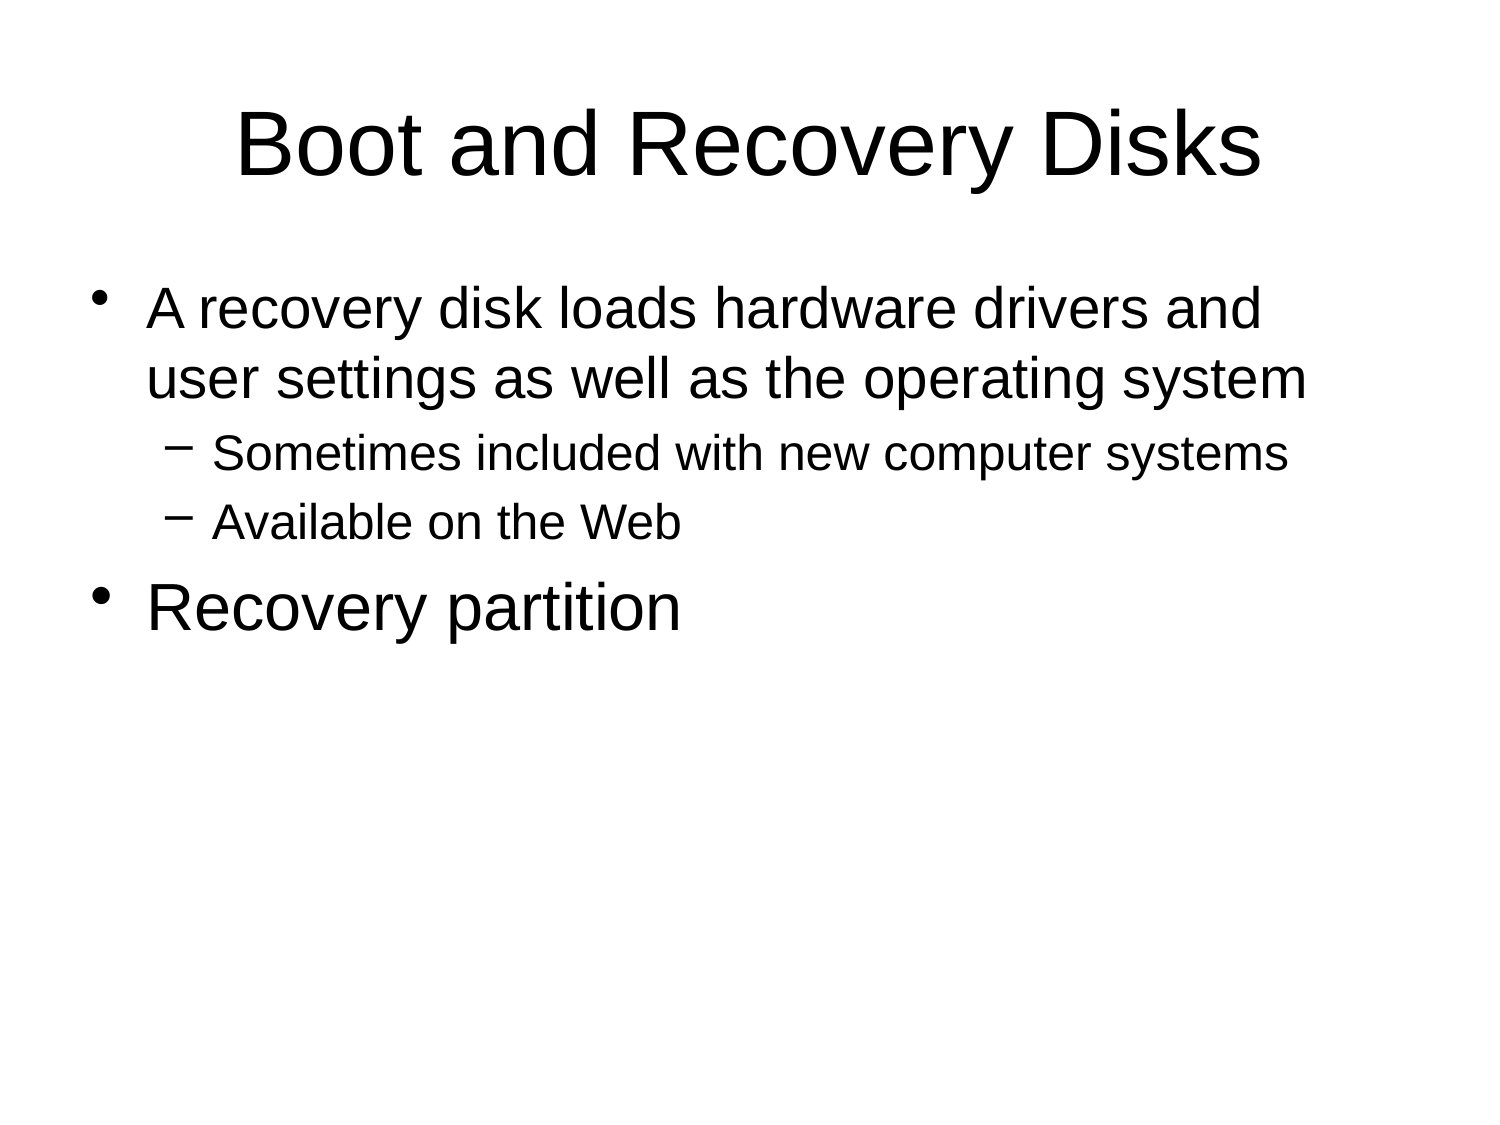

Boot and Recovery Disks
A recovery disk loads hardware drivers and user settings as well as the operating system
Sometimes included with new computer systems
Available on the Web
Recovery partition
Chapter 4: Operating Systems and File Management
52